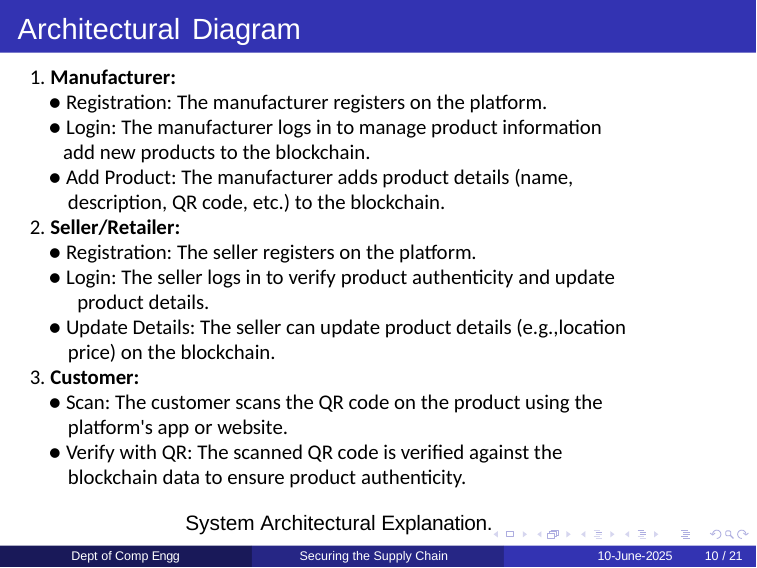

Architectural Diagram
1. Manufacturer:
    ● Registration: The manufacturer registers on the platform.
    ● Login: The manufacturer logs in to manage product information
       add new products to the blockchain.
    ● Add Product: The manufacturer adds product details (name,
        description, QR code, etc.) to the blockchain.
2. Seller/Retailer:
    ● Registration: The seller registers on the platform.
    ● Login: The seller logs in to verify product authenticity and update
          product details.
    ● Update Details: The seller can update product details (e.g.,location
        price) on the blockchain.
3. Customer:
    ● Scan: The customer scans the QR code on the product using the
        platform's app or website.
    ● Verify with QR: The scanned QR code is verified against the
        blockchain data to ensure product authenticity.
System Architectural Explanation.

Dept of Comp Engg
             Securing the Supply Chain
10-June-2025
10 / 21